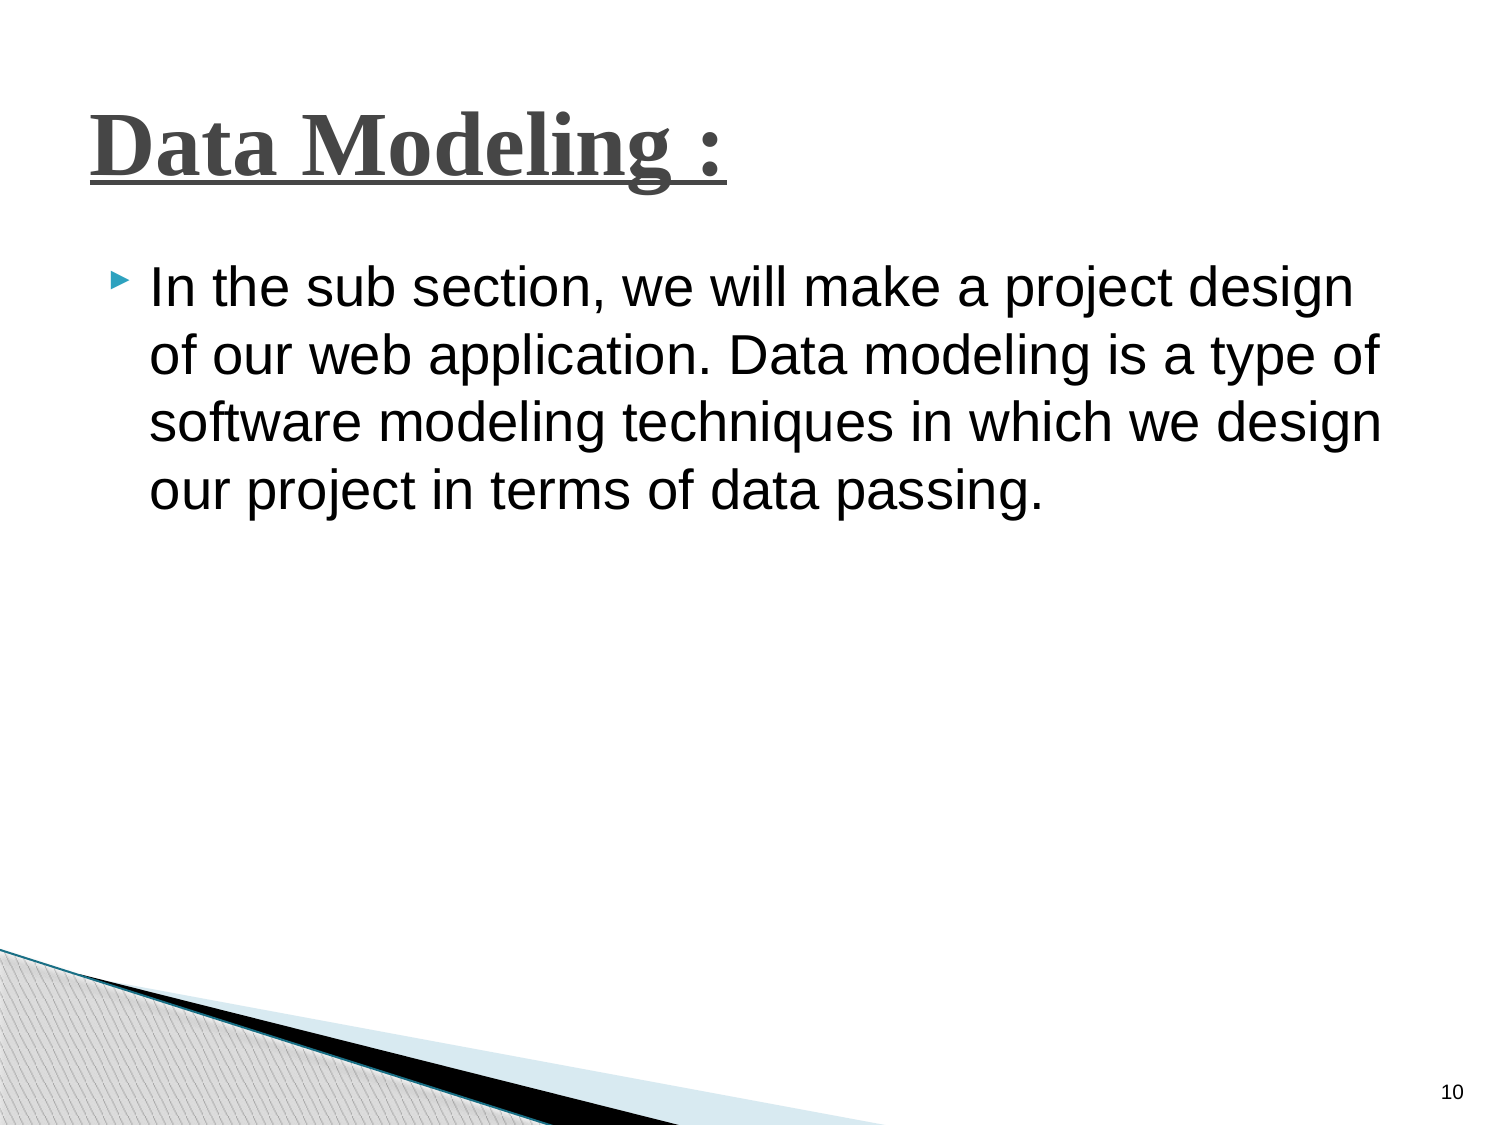

# Data Modeling :
In the sub section, we will make a project design of our web application. Data modeling is a type of software modeling techniques in which we design our project in terms of data passing.
10